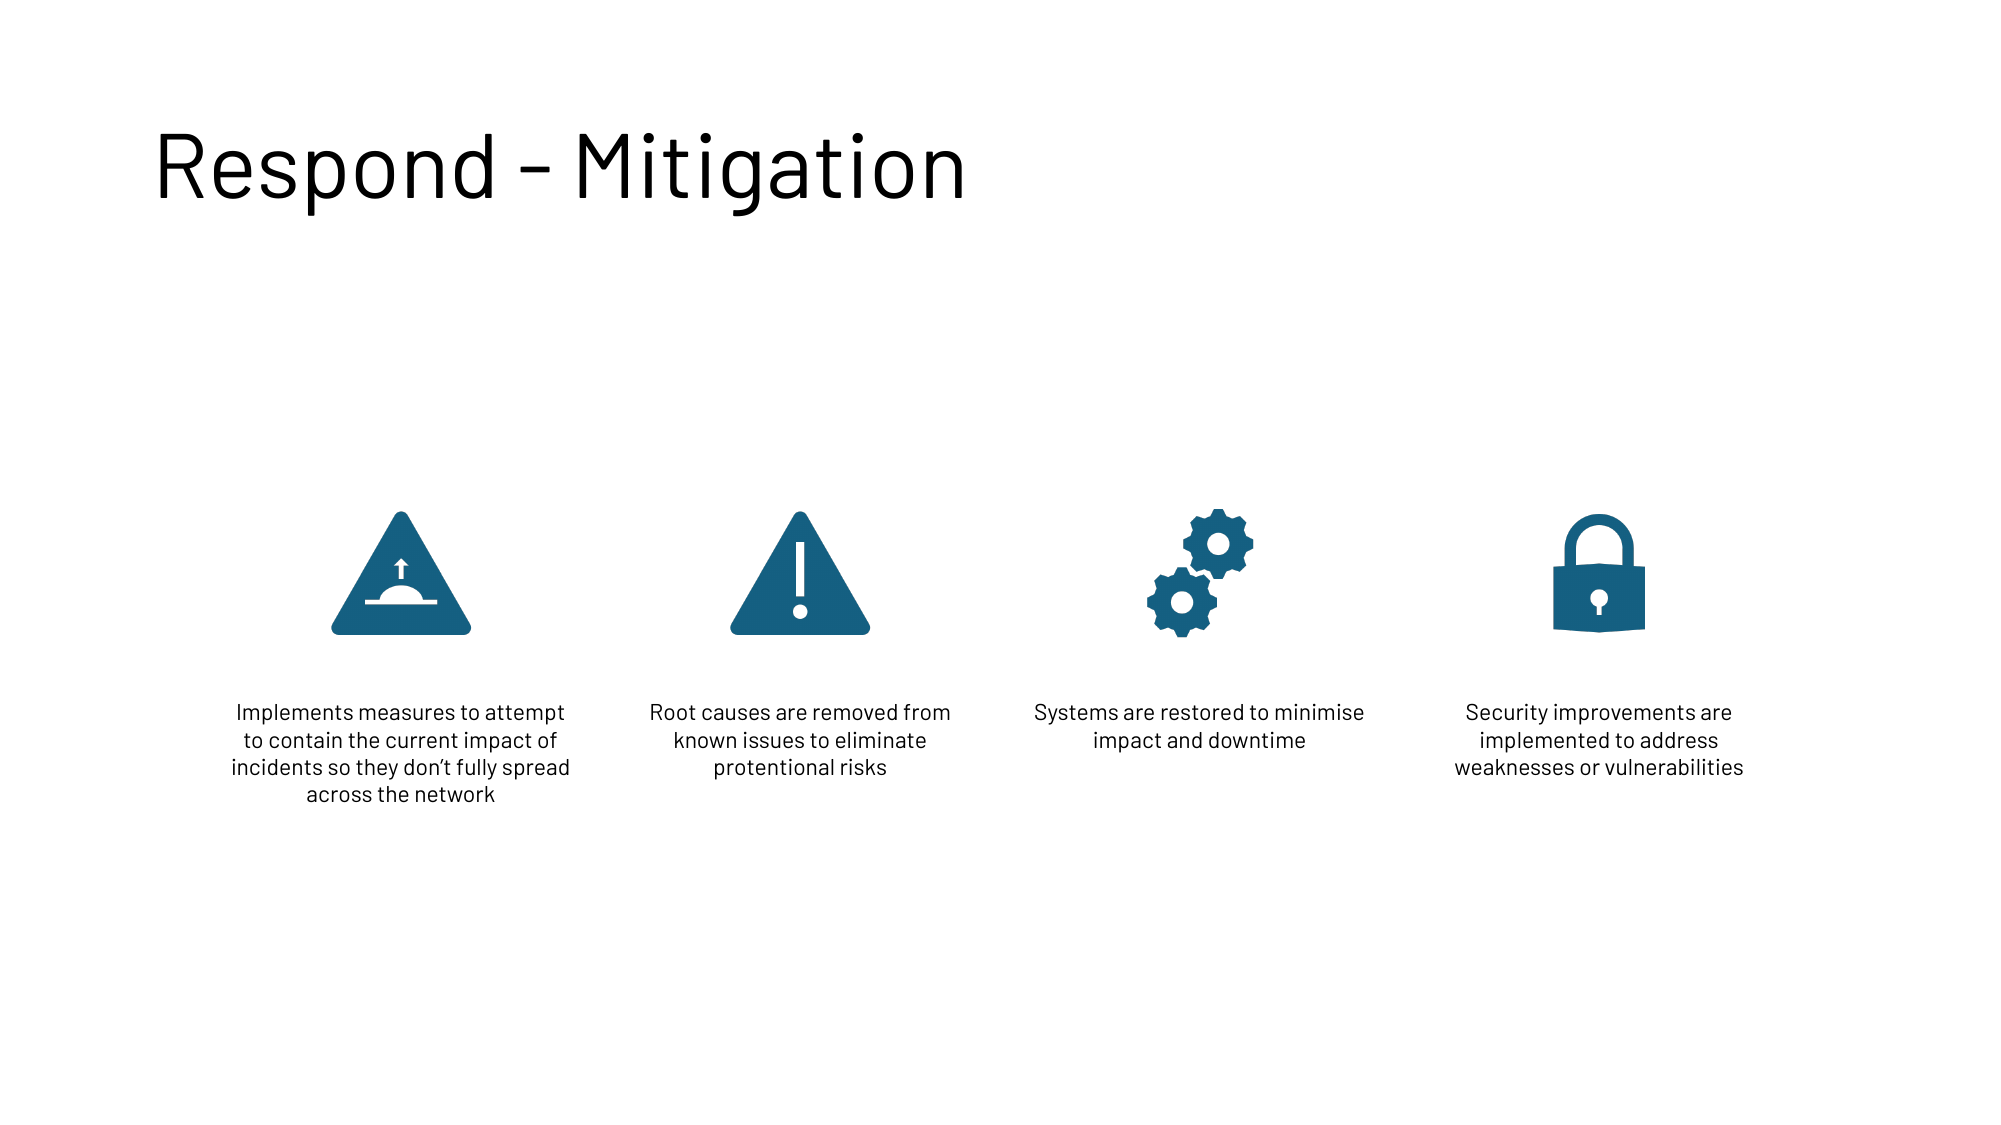

# Respond - Mitigation
Implements measures to attempt to contain the current impact of incidents so they don’t fully spread across the network
Root causes are removed from known issues to eliminate protentional risks
Systems are restored to minimise impact and downtime
Security improvements are implemented to address weaknesses or vulnerabilities